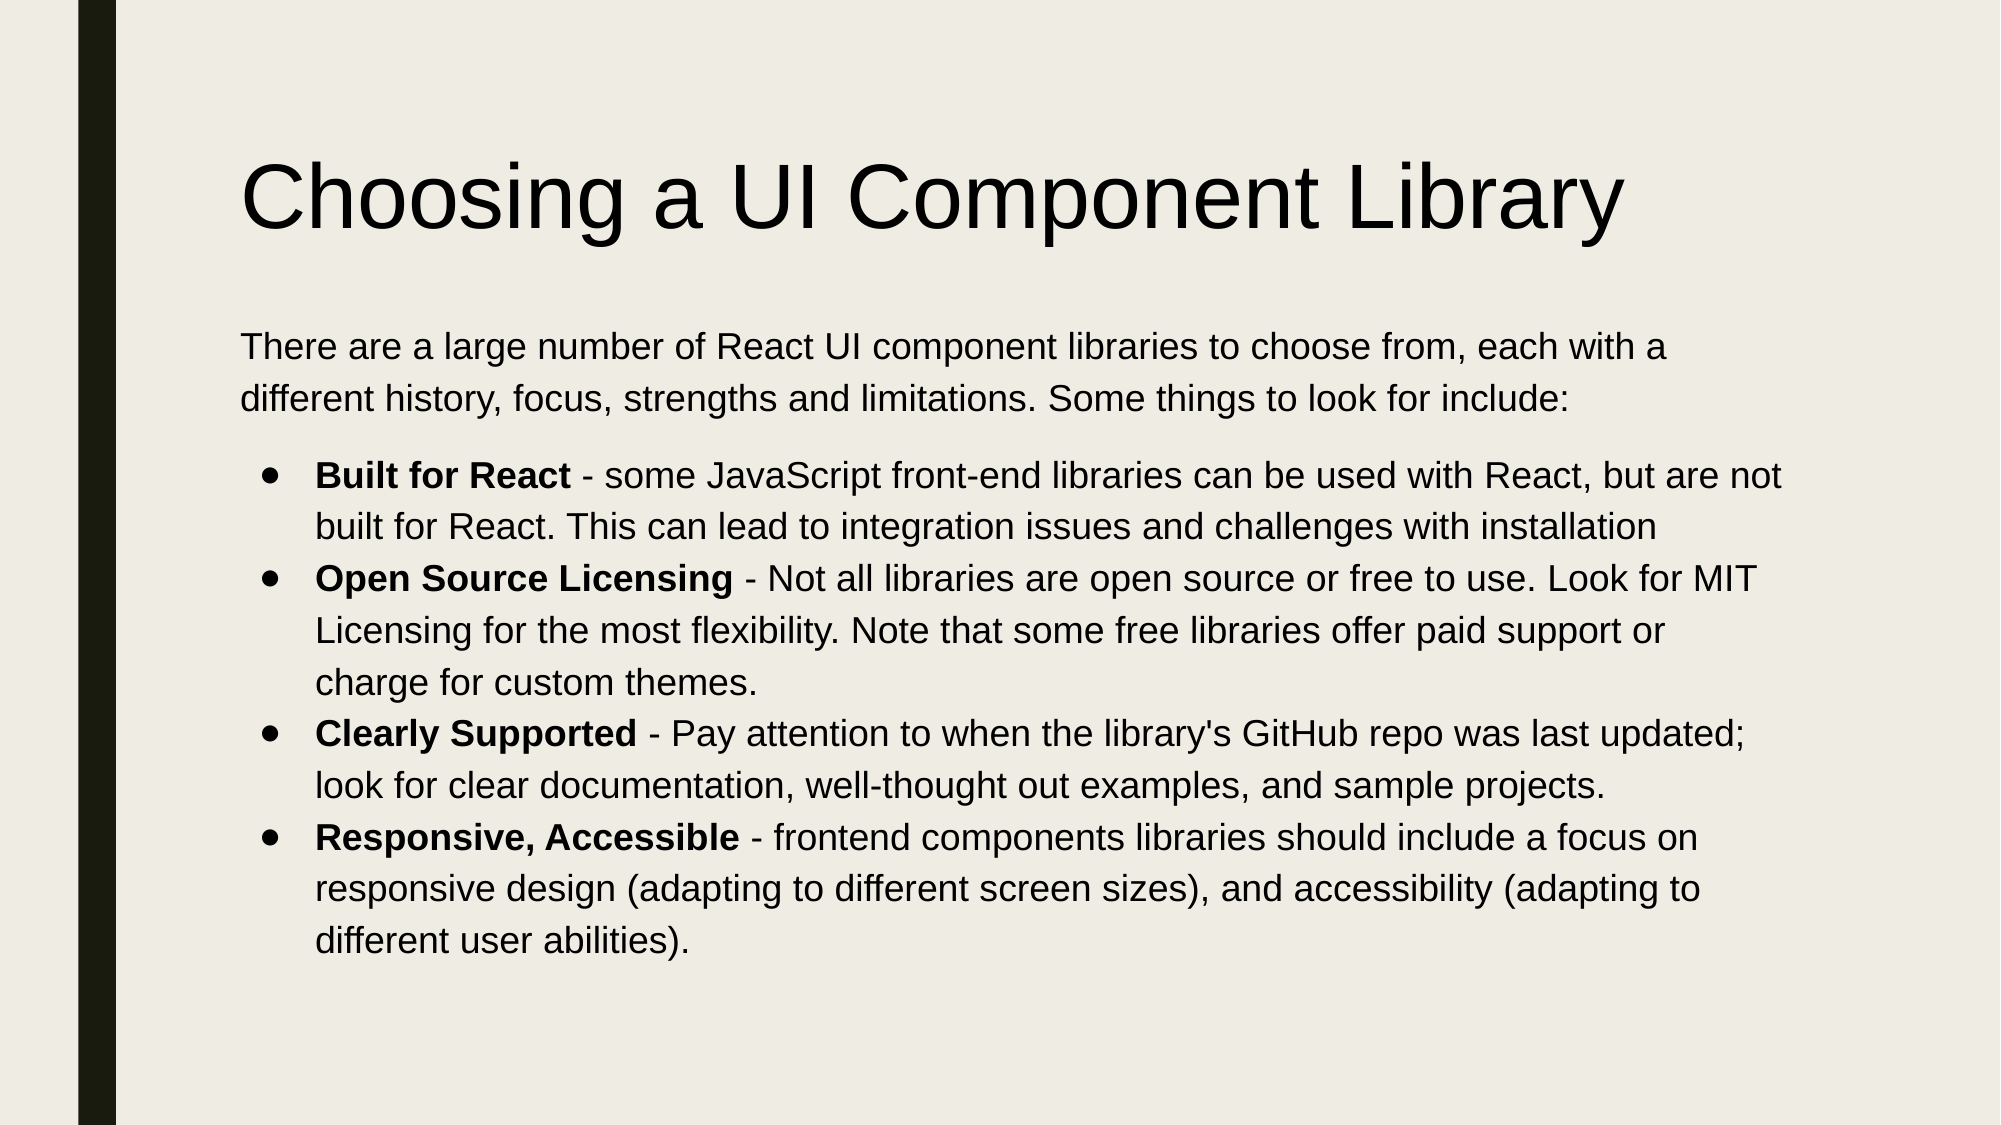

# Choosing a UI Component Library
There are a large number of React UI component libraries to choose from, each with a different history, focus, strengths and limitations. Some things to look for include:
Built for React - some JavaScript front-end libraries can be used with React, but are not built for React. This can lead to integration issues and challenges with installation
Open Source Licensing - Not all libraries are open source or free to use. Look for MIT Licensing for the most flexibility. Note that some free libraries offer paid support or charge for custom themes.
Clearly Supported - Pay attention to when the library's GitHub repo was last updated; look for clear documentation, well-thought out examples, and sample projects.
Responsive, Accessible - frontend components libraries should include a focus on responsive design (adapting to different screen sizes), and accessibility (adapting to different user abilities).